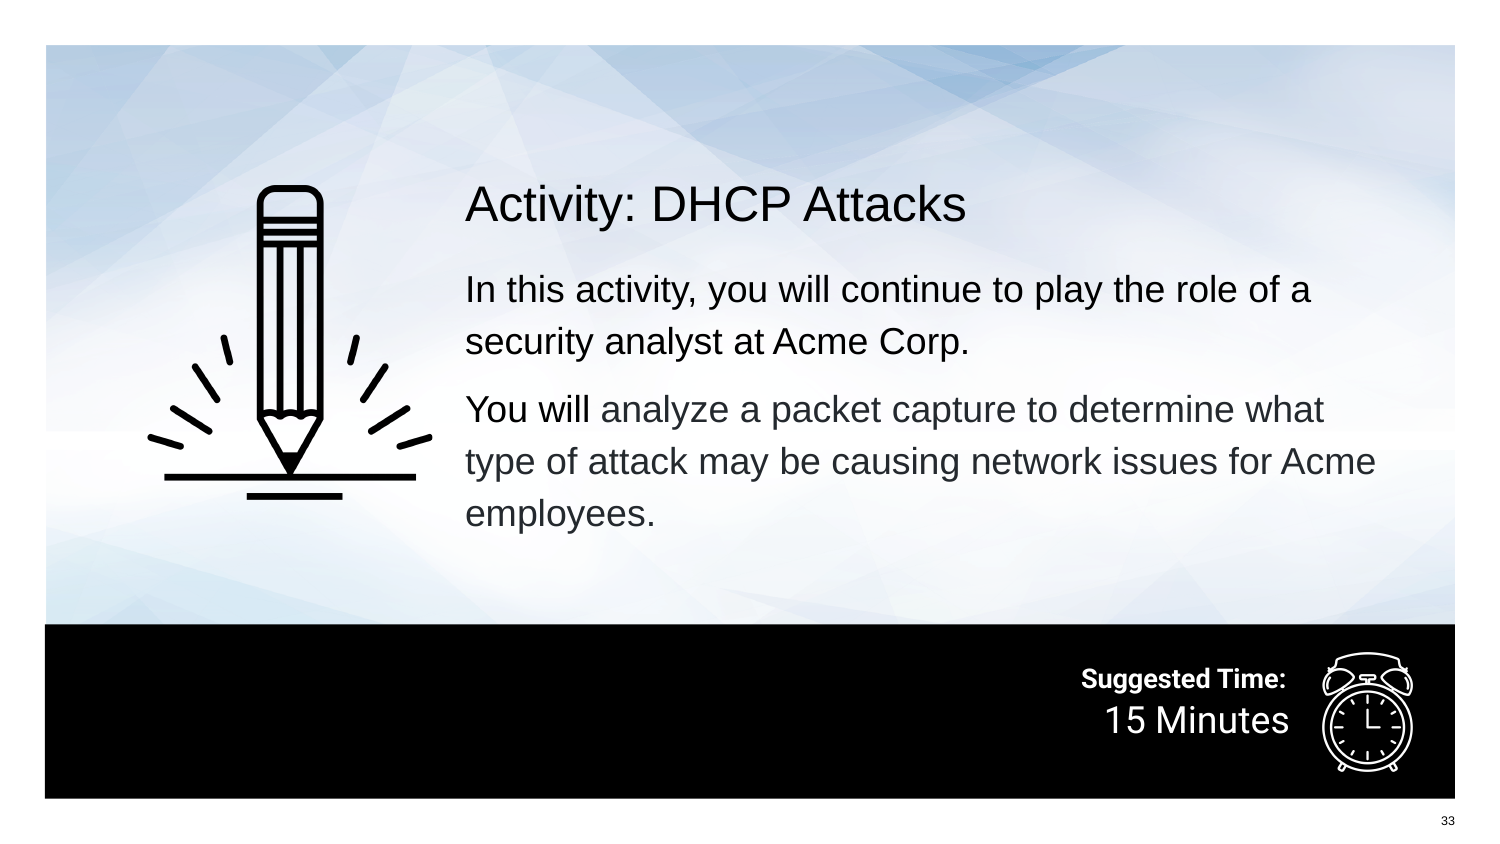

Activity: DHCP Attacks

In this activity, you will continue to play the role of a security analyst at Acme Corp.
You will analyze a packet capture to determine what type of attack may be causing network issues for Acme employees.

# 15 Minutes
33